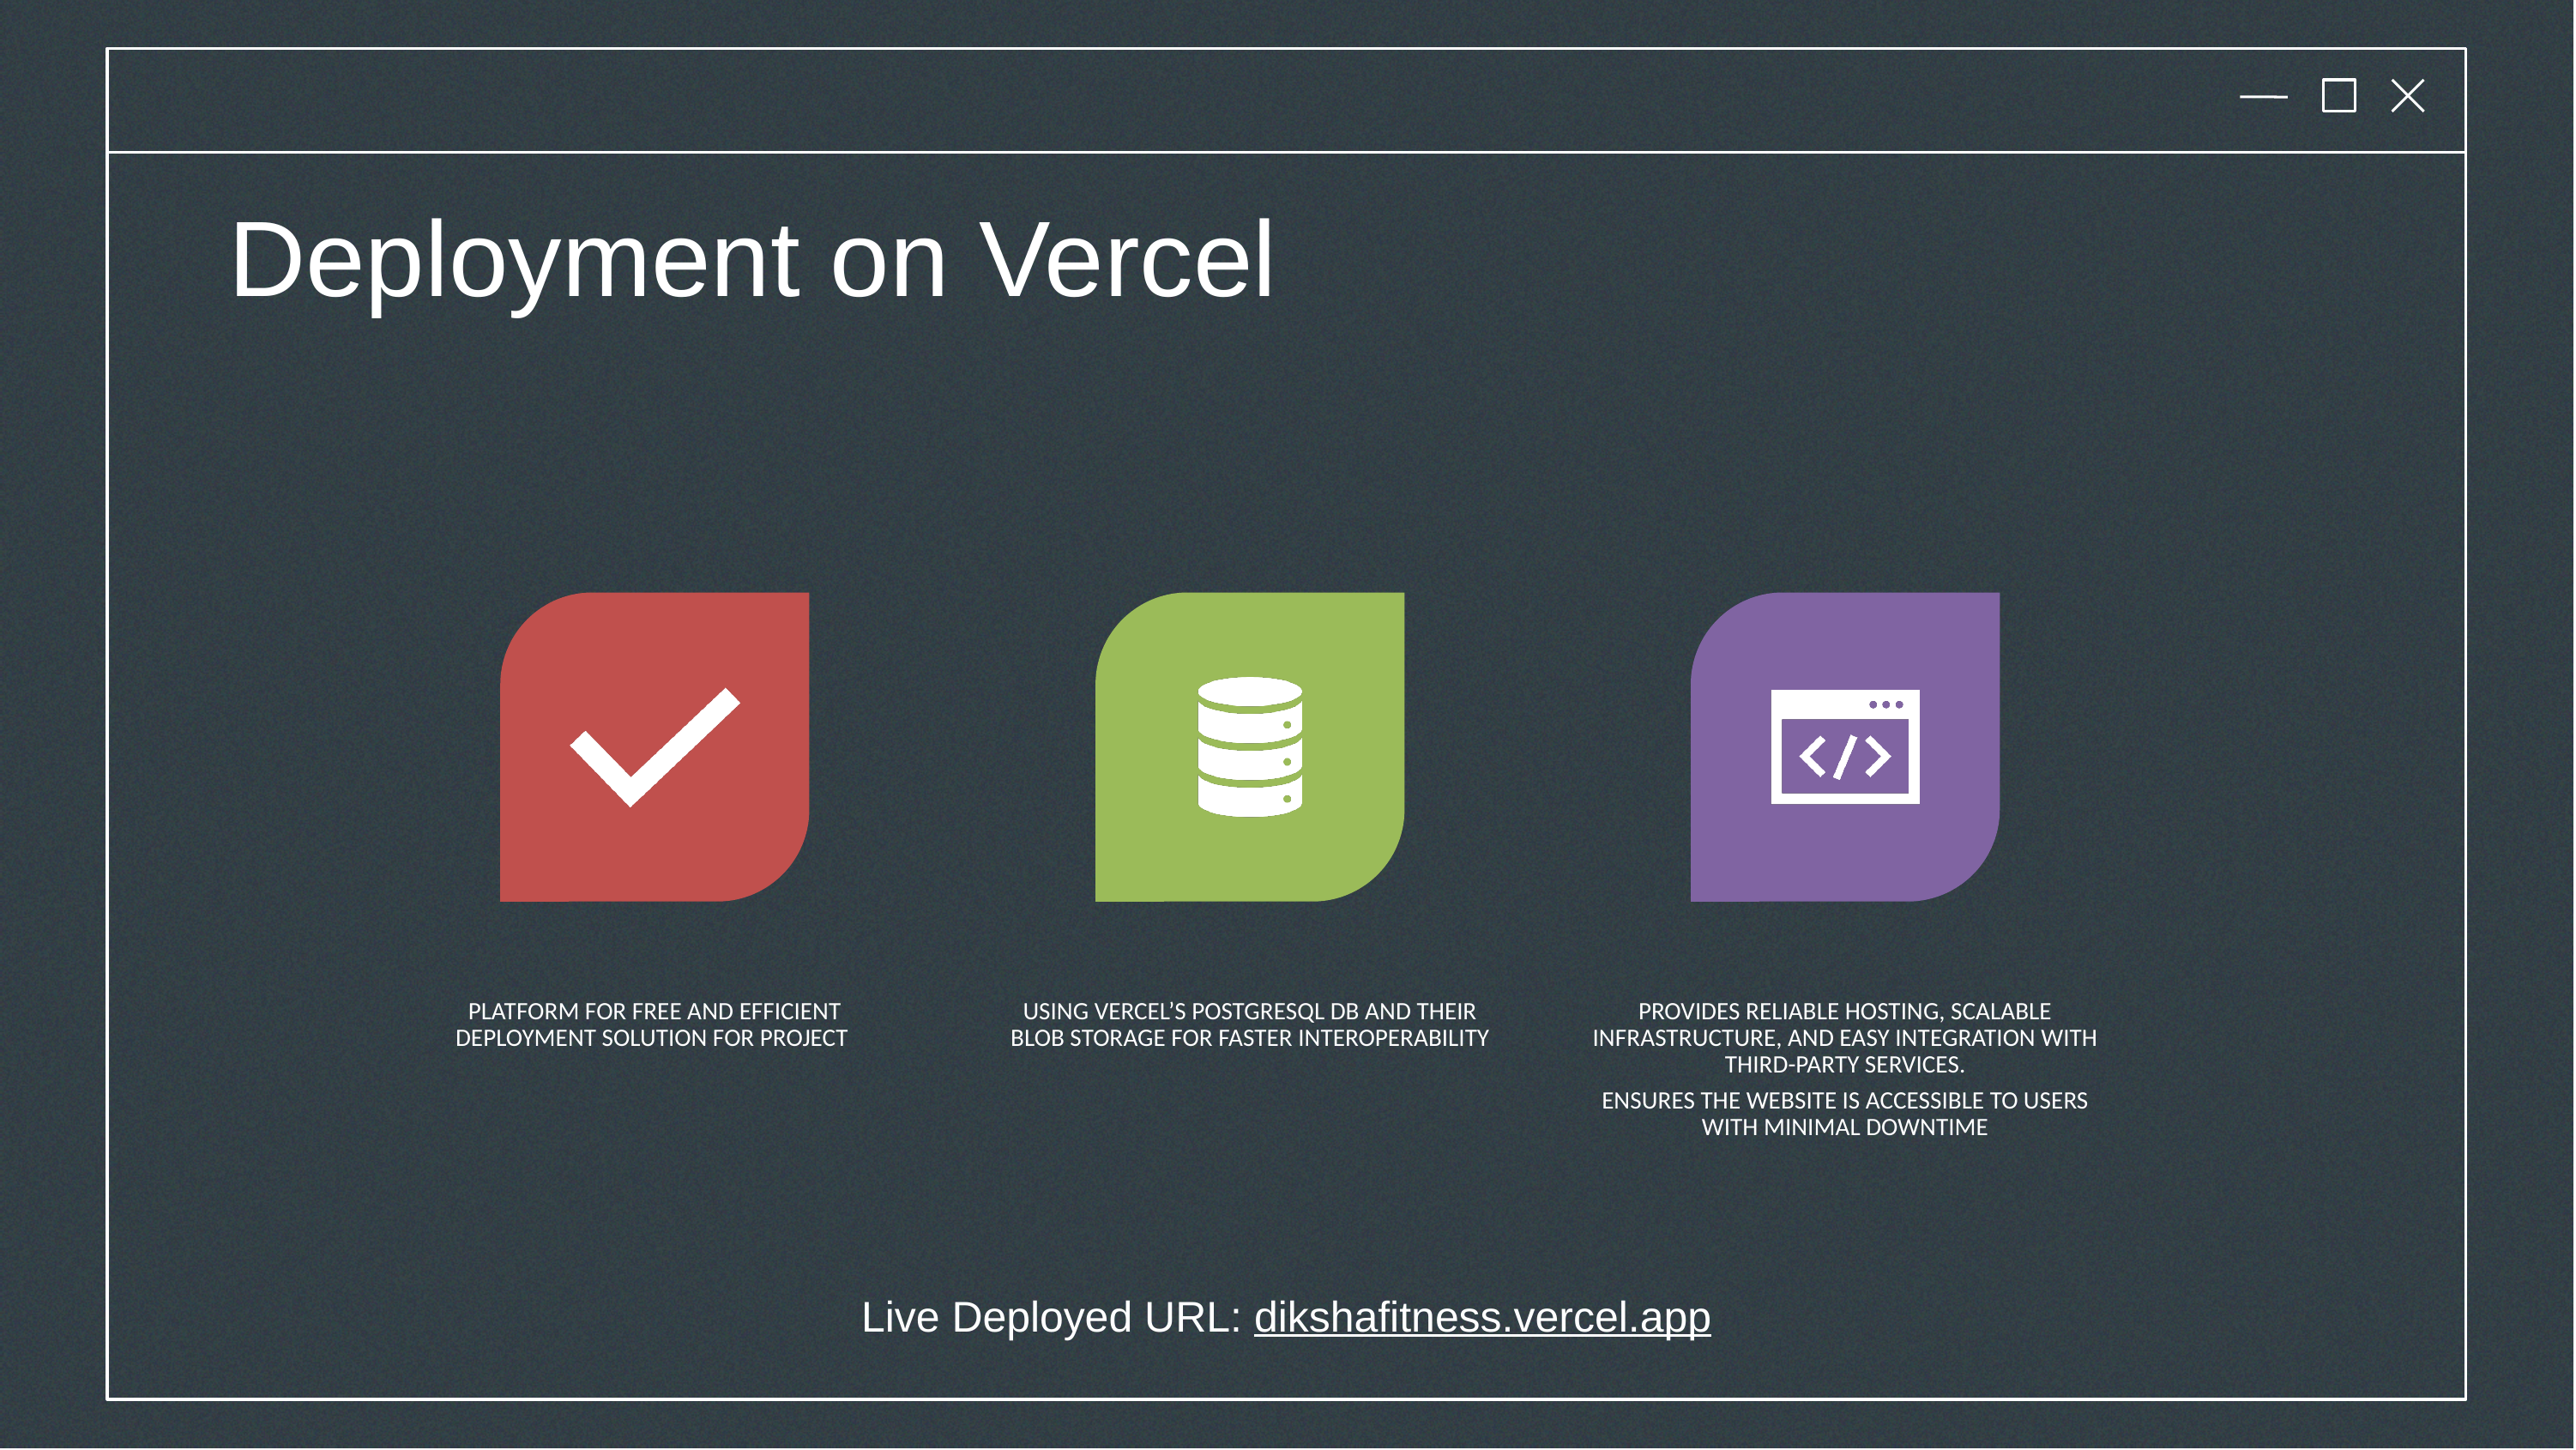

# Deployment on Vercel
Platform for free and efficient deployment solution for project
Using Vercel’s postgreSQL DB and their blob storage for faster interoperability
Provides reliable hosting, scalable infrastructure, and easy integration with third-party services.
Ensures the website is accessible to users with minimal downtime
Live Deployed URL: dikshafitness.vercel.app